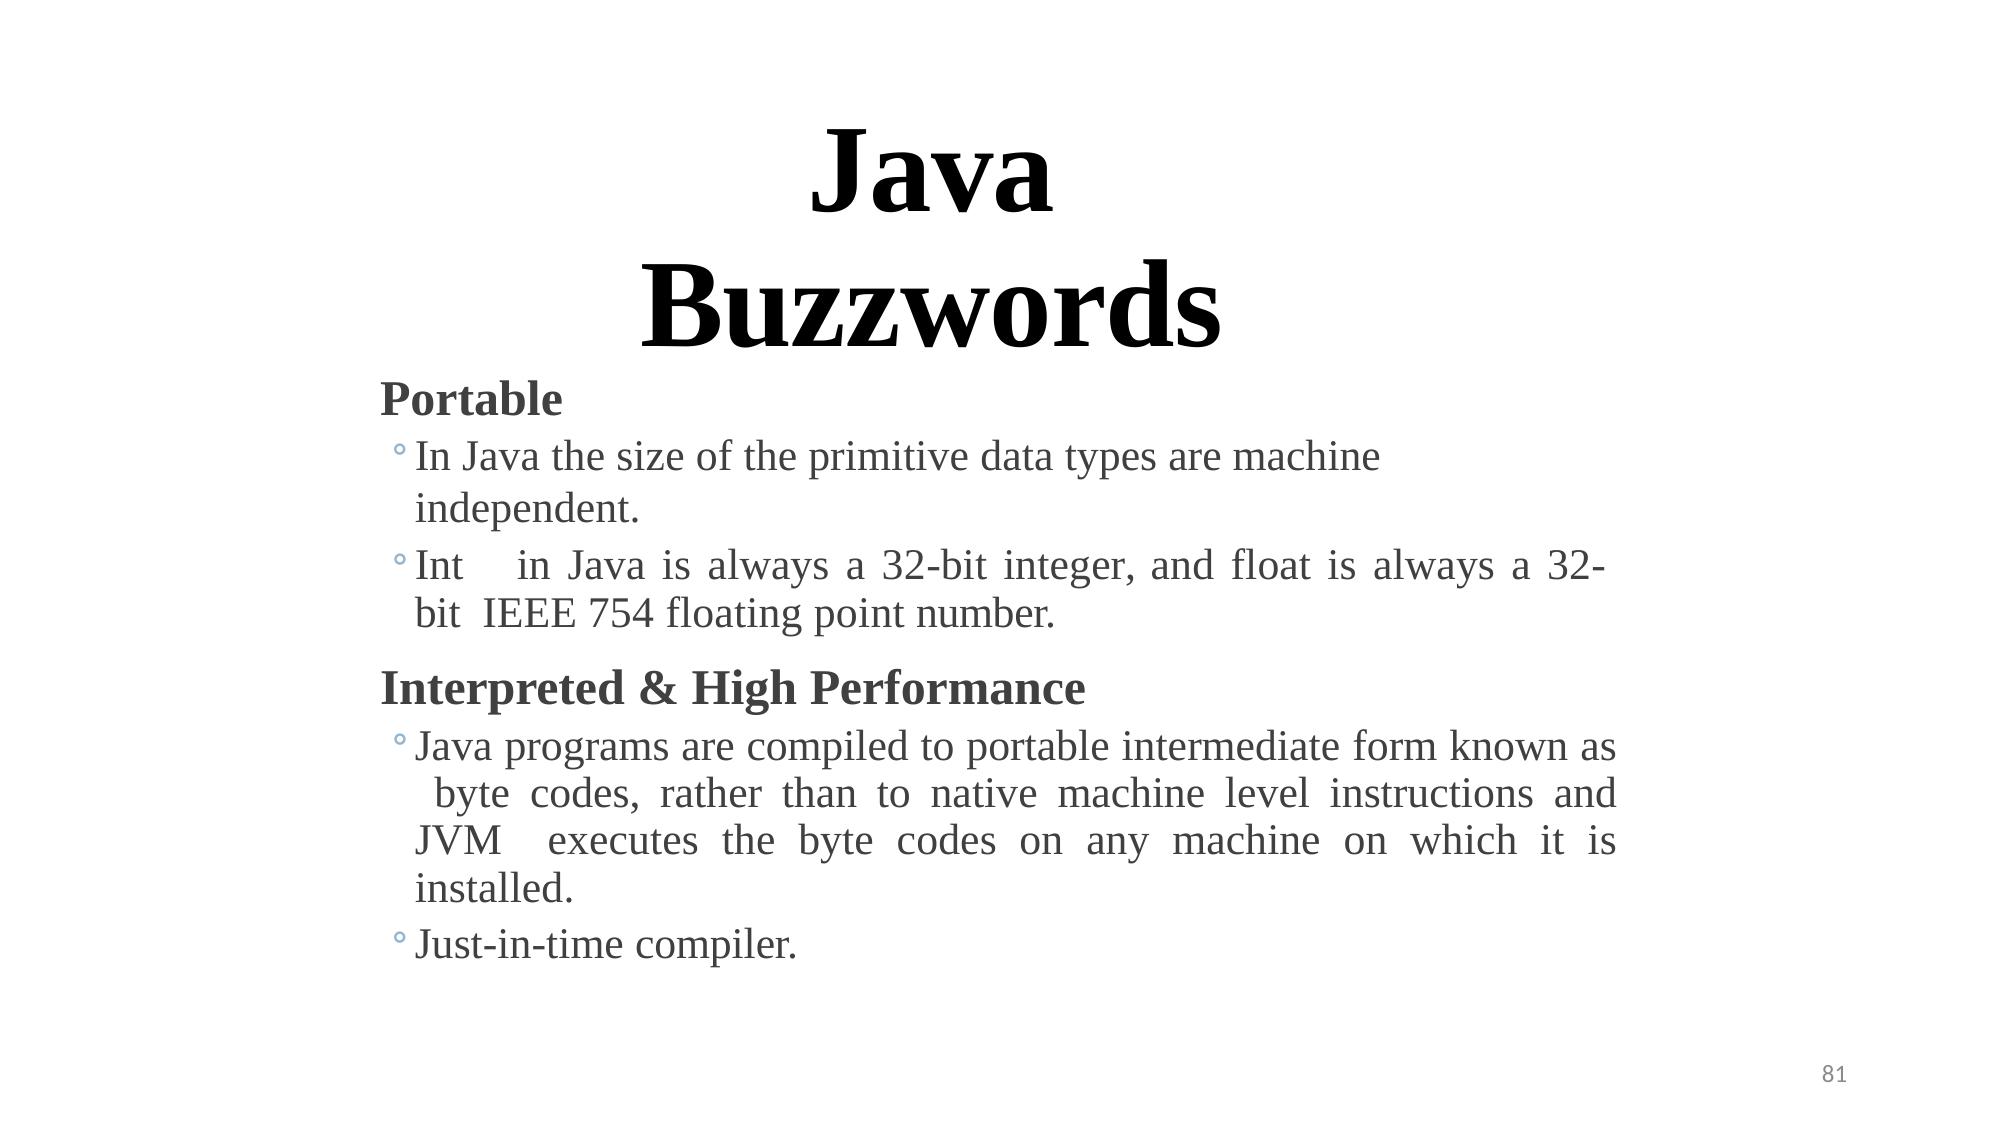

# Java Buzzwords
Portable
In Java the size of the primitive data types are machine independent.
Int	in	Java	is	always	a	32-bit	integer,	and	float	is	always	a	32-bit  IEEE 754 floating point number.
Interpreted & High Performance
Java programs are compiled to portable intermediate form known as  byte codes, rather than to native machine level instructions and JVM  executes the byte codes on any machine on which it is installed.
Just-in-time compiler.

81